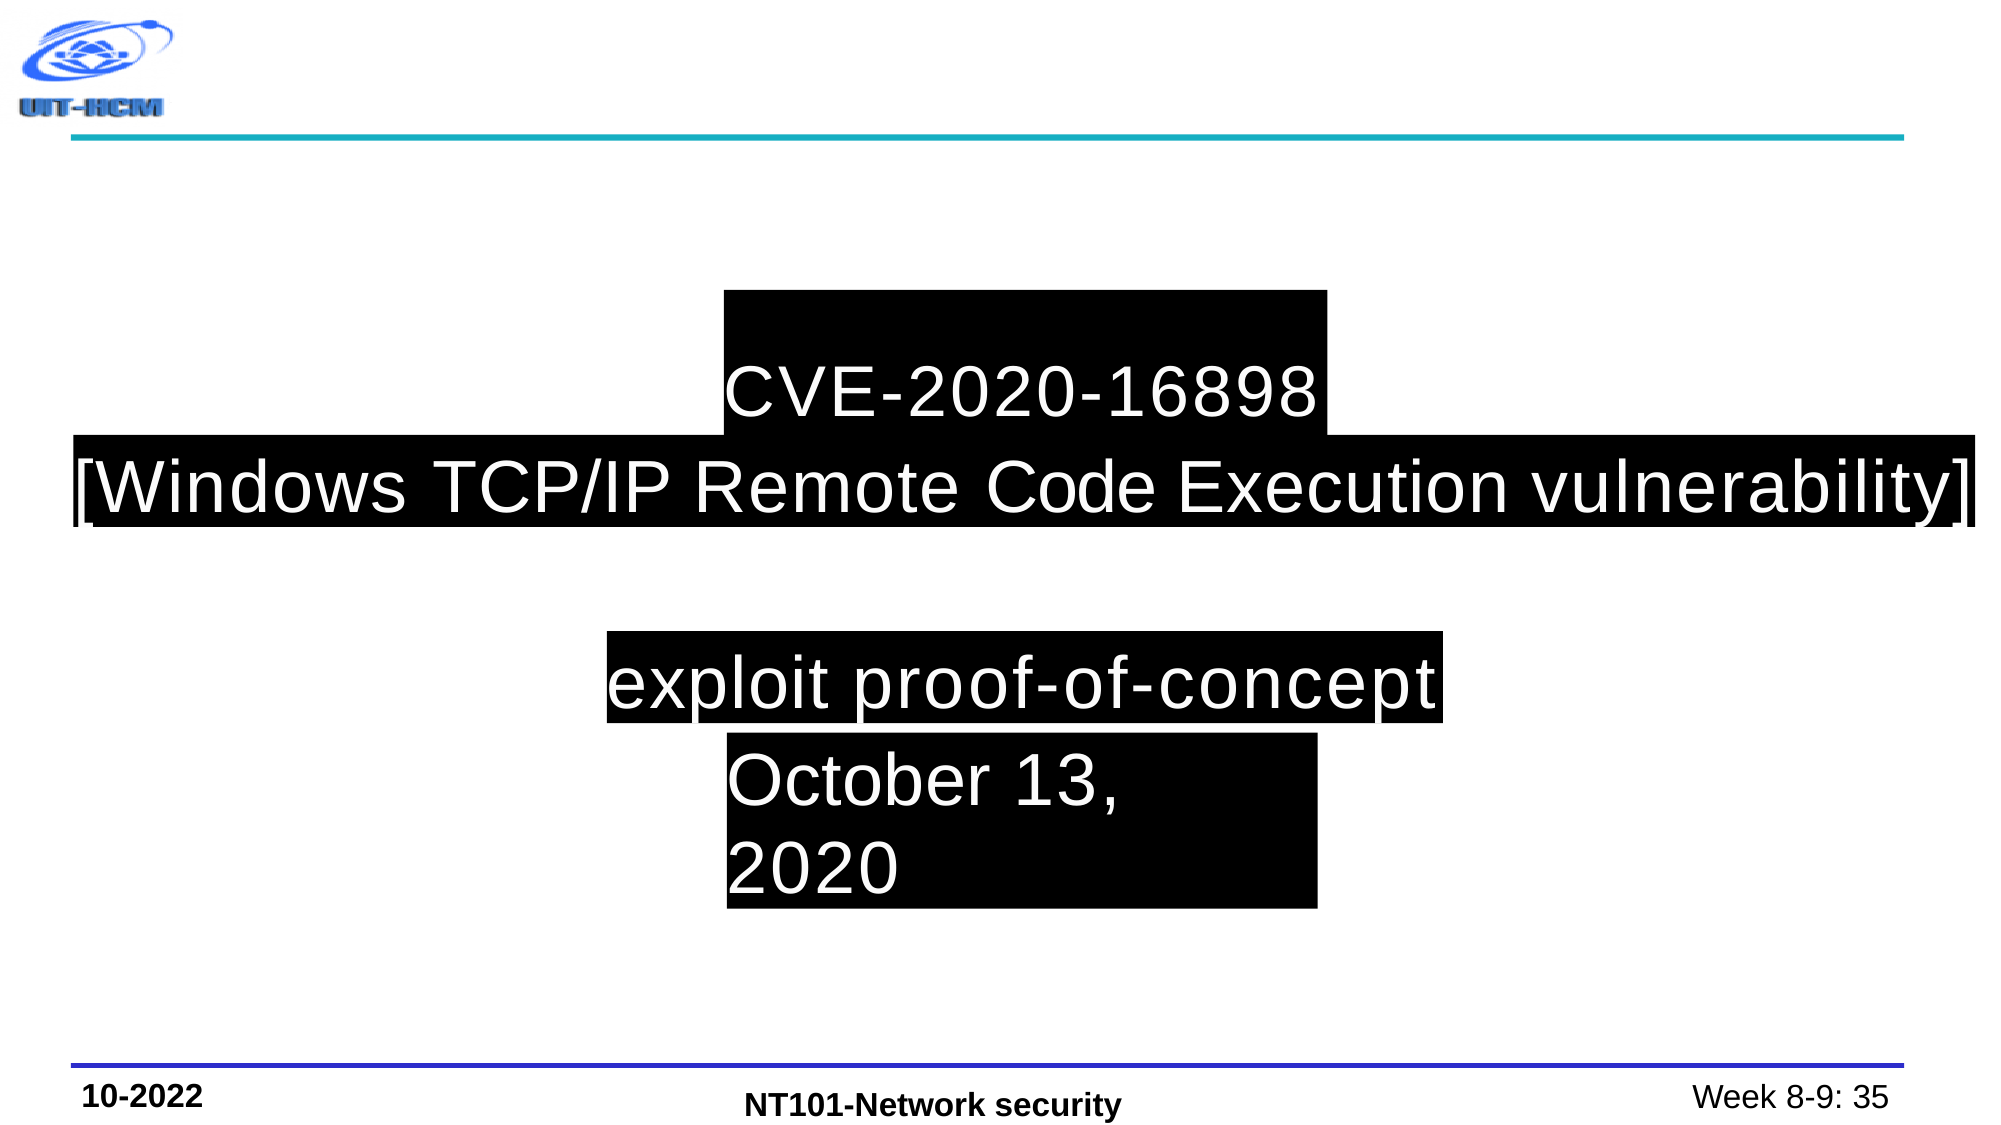

# CVE-2020-16898
[Windows TCP/IP Remote Code Execution vulnerability]
exploit proof-of-concept
October 13, 2020